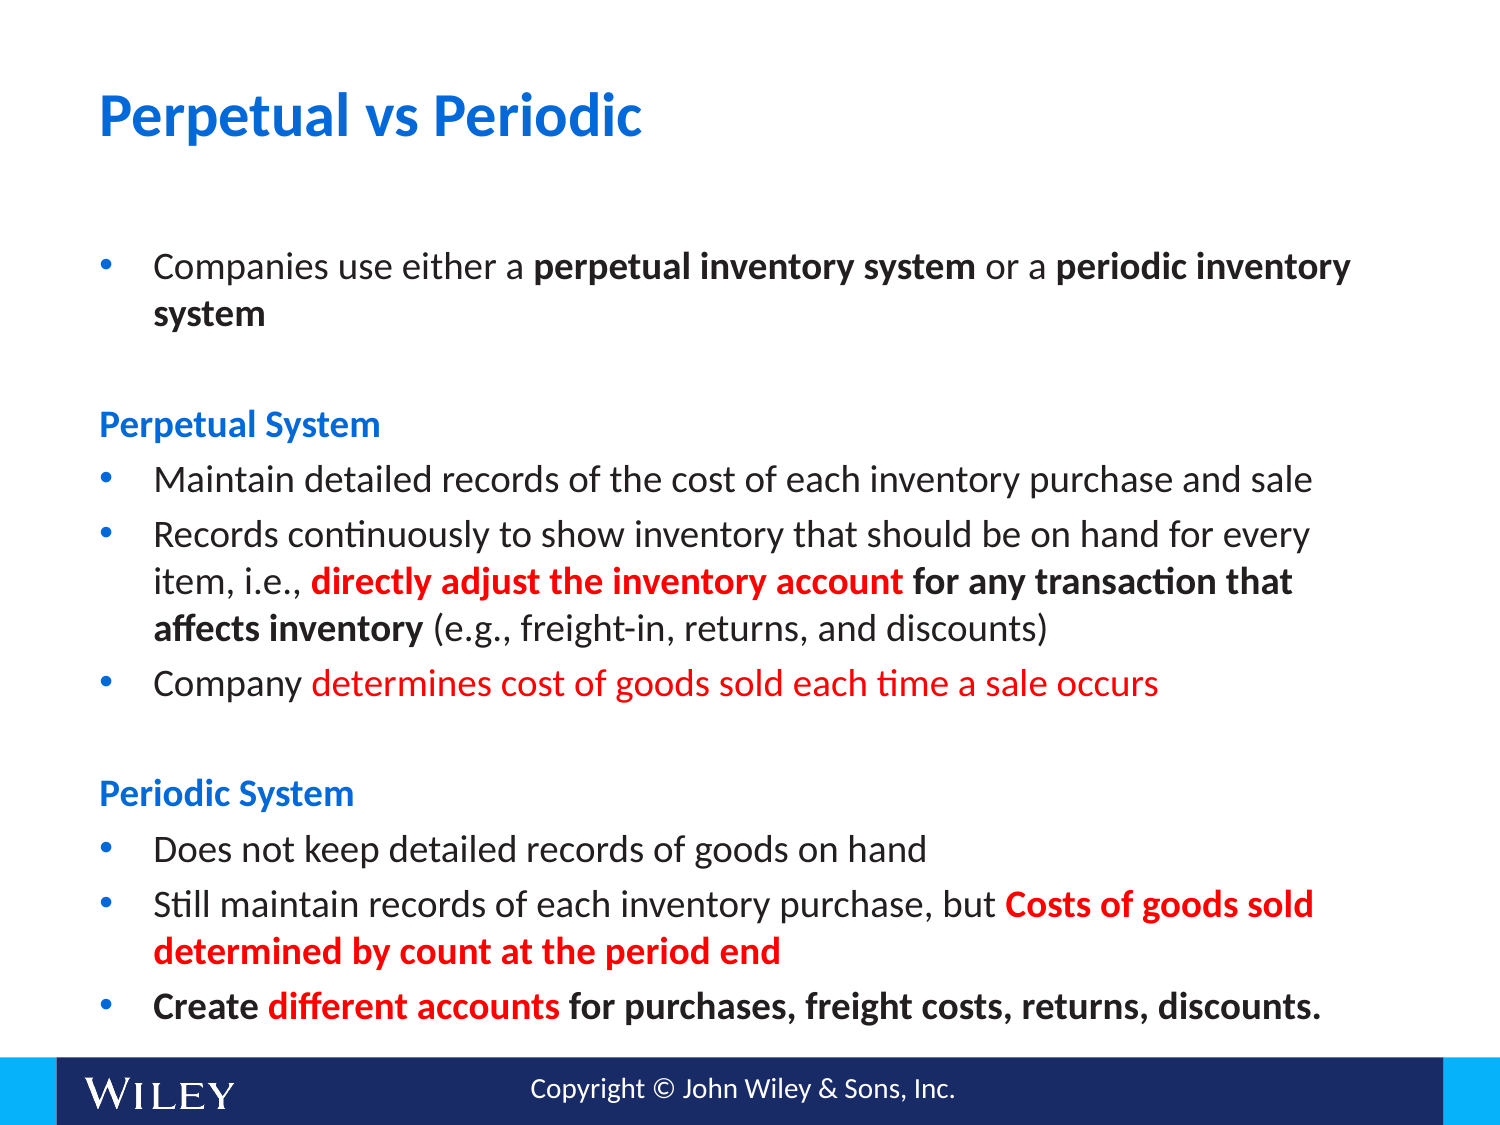

# Perpetual vs Periodic
Companies use either a perpetual inventory system or a periodic inventory system

Perpetual System
Maintain detailed records of the cost of each inventory purchase and sale
Records continuously to show inventory that should be on hand for every item, i.e., directly adjust the inventory account for any transaction that affects inventory (e.g., freight-in, returns, and discounts)
Company determines cost of goods sold each time a sale occurs

Periodic System
Does not keep detailed records of goods on hand
Still maintain records of each inventory purchase, but Costs of goods sold determined by count at the period end
Create different accounts for purchases, freight costs, returns, discounts.